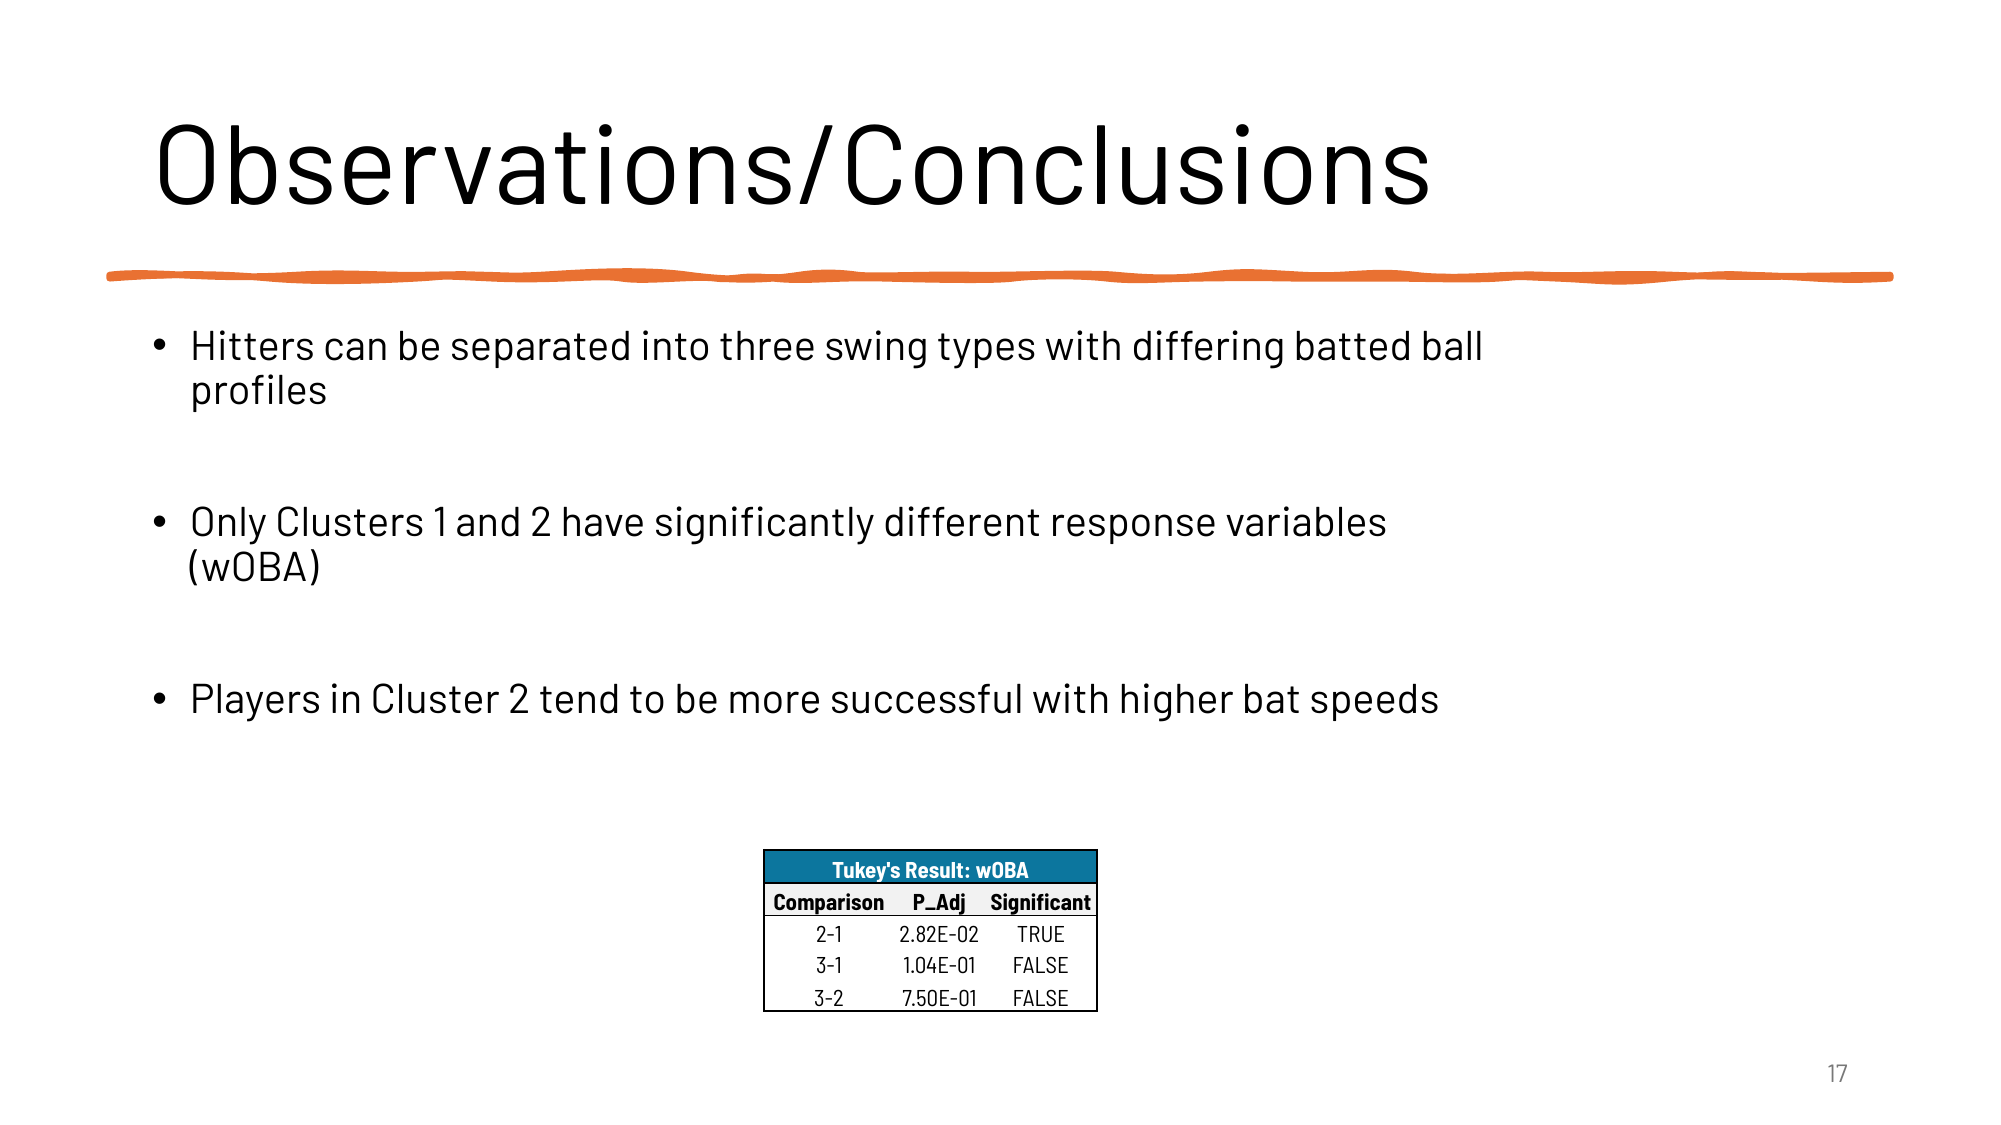

# Observations/Conclusions

Hitters can be separated into three swing types with differing batted ball profiles

Only Clusters 1 and 2 have significantly different response variables (wOBA)

Players in Cluster 2 tend to be more successful with higher bat speeds

| Tukey's Result: wOBA |  |  |
| --- | --- | --- |
| Comparison | P\_Adj | Significant |
| 2-1 | 2.82E-02 | TRUE |
| 3-1 | 1.04E-01 | FALSE |
| 3-2 | 7.50E-01 | FALSE |
17